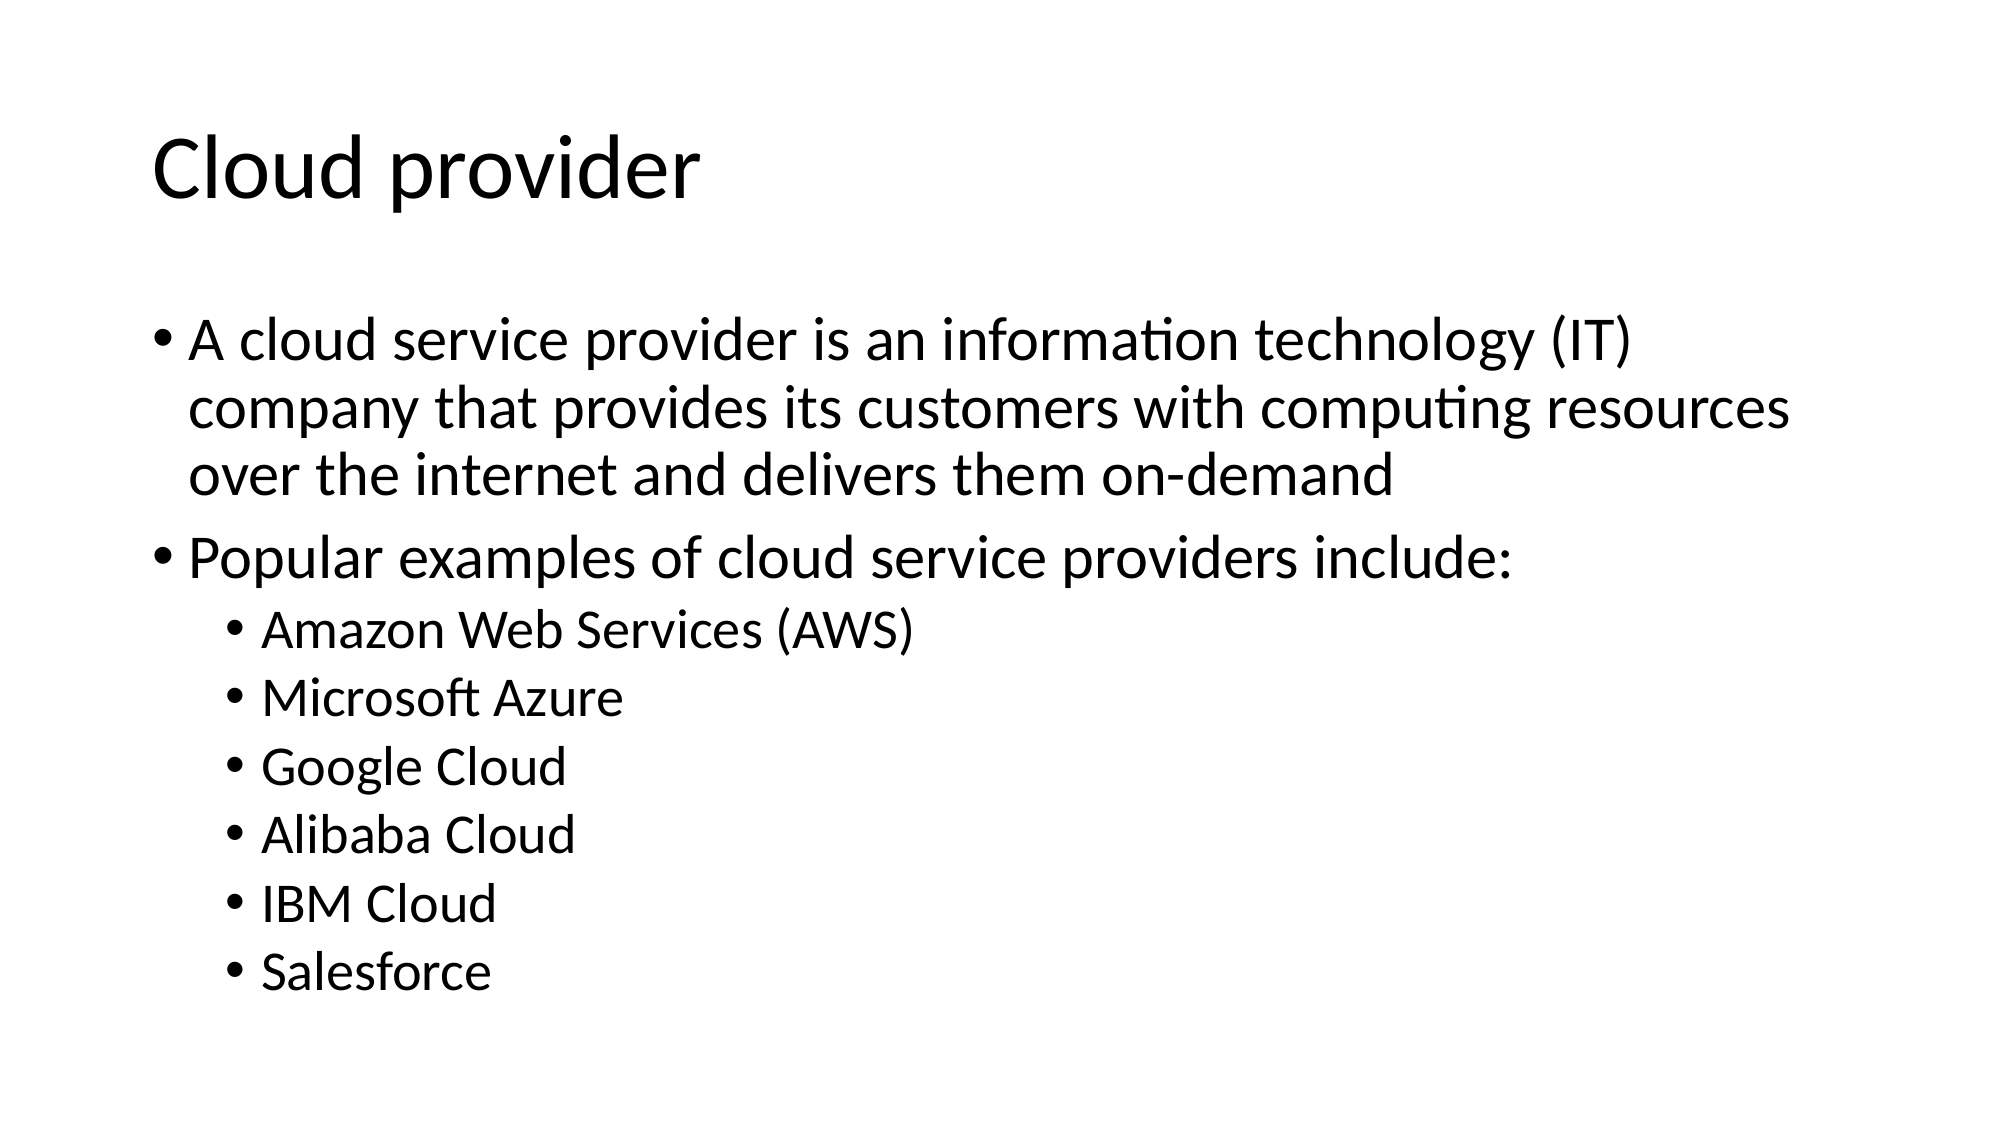

# Cloud provider
A cloud service provider is an information technology (IT) company that provides its customers with computing resources over the internet and delivers them on-demand
Popular examples of cloud service providers include:
Amazon Web Services (AWS)
Microsoft Azure
Google Cloud
Alibaba Cloud
IBM Cloud
Salesforce